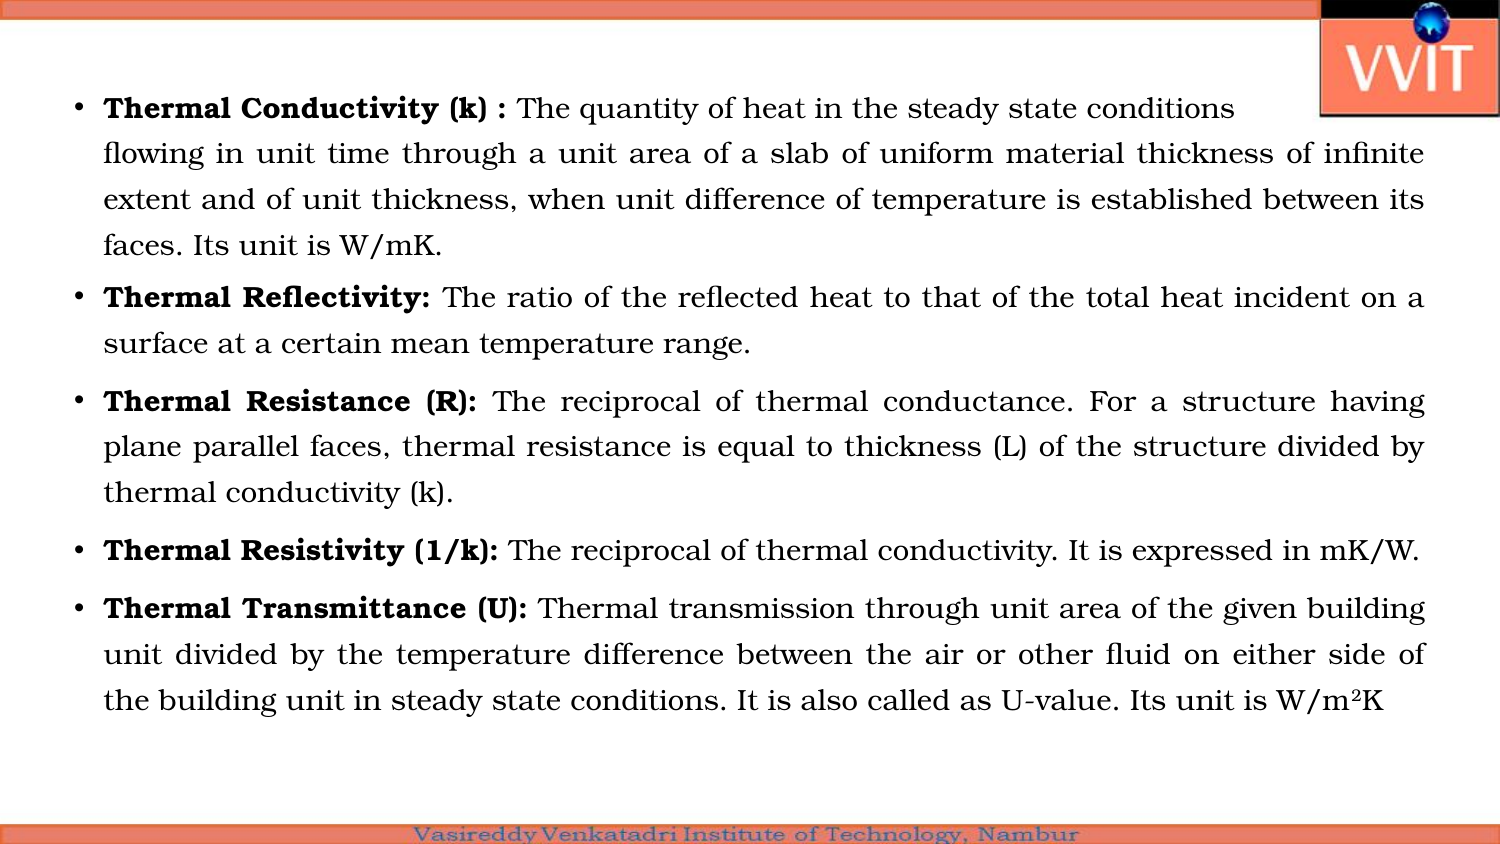

Thermal Conductivity (k) : The quantity of heat in the steady state conditions
	flowing in unit time through a unit area of a slab of uniform material thickness of infinite extent and of unit thickness, when unit difference of temperature is established between its faces. Its unit is W/mK.
Thermal Reflectivity: The ratio of the reflected heat to that of the total heat incident on a surface at a certain mean temperature range.
Thermal Resistance (R): The reciprocal of thermal conductance. For a structure having plane parallel faces, thermal resistance is equal to thickness (L) of the structure divided by thermal conductivity (k).
Thermal Resistivity (1/k): The reciprocal of thermal conductivity. It is expressed in mK/W.
Thermal Transmittance (U): Thermal transmission through unit area of the given building unit divided by the temperature difference between the air or other fluid on either side of the building unit in steady state conditions. It is also called as U-value. Its unit is W/m2K